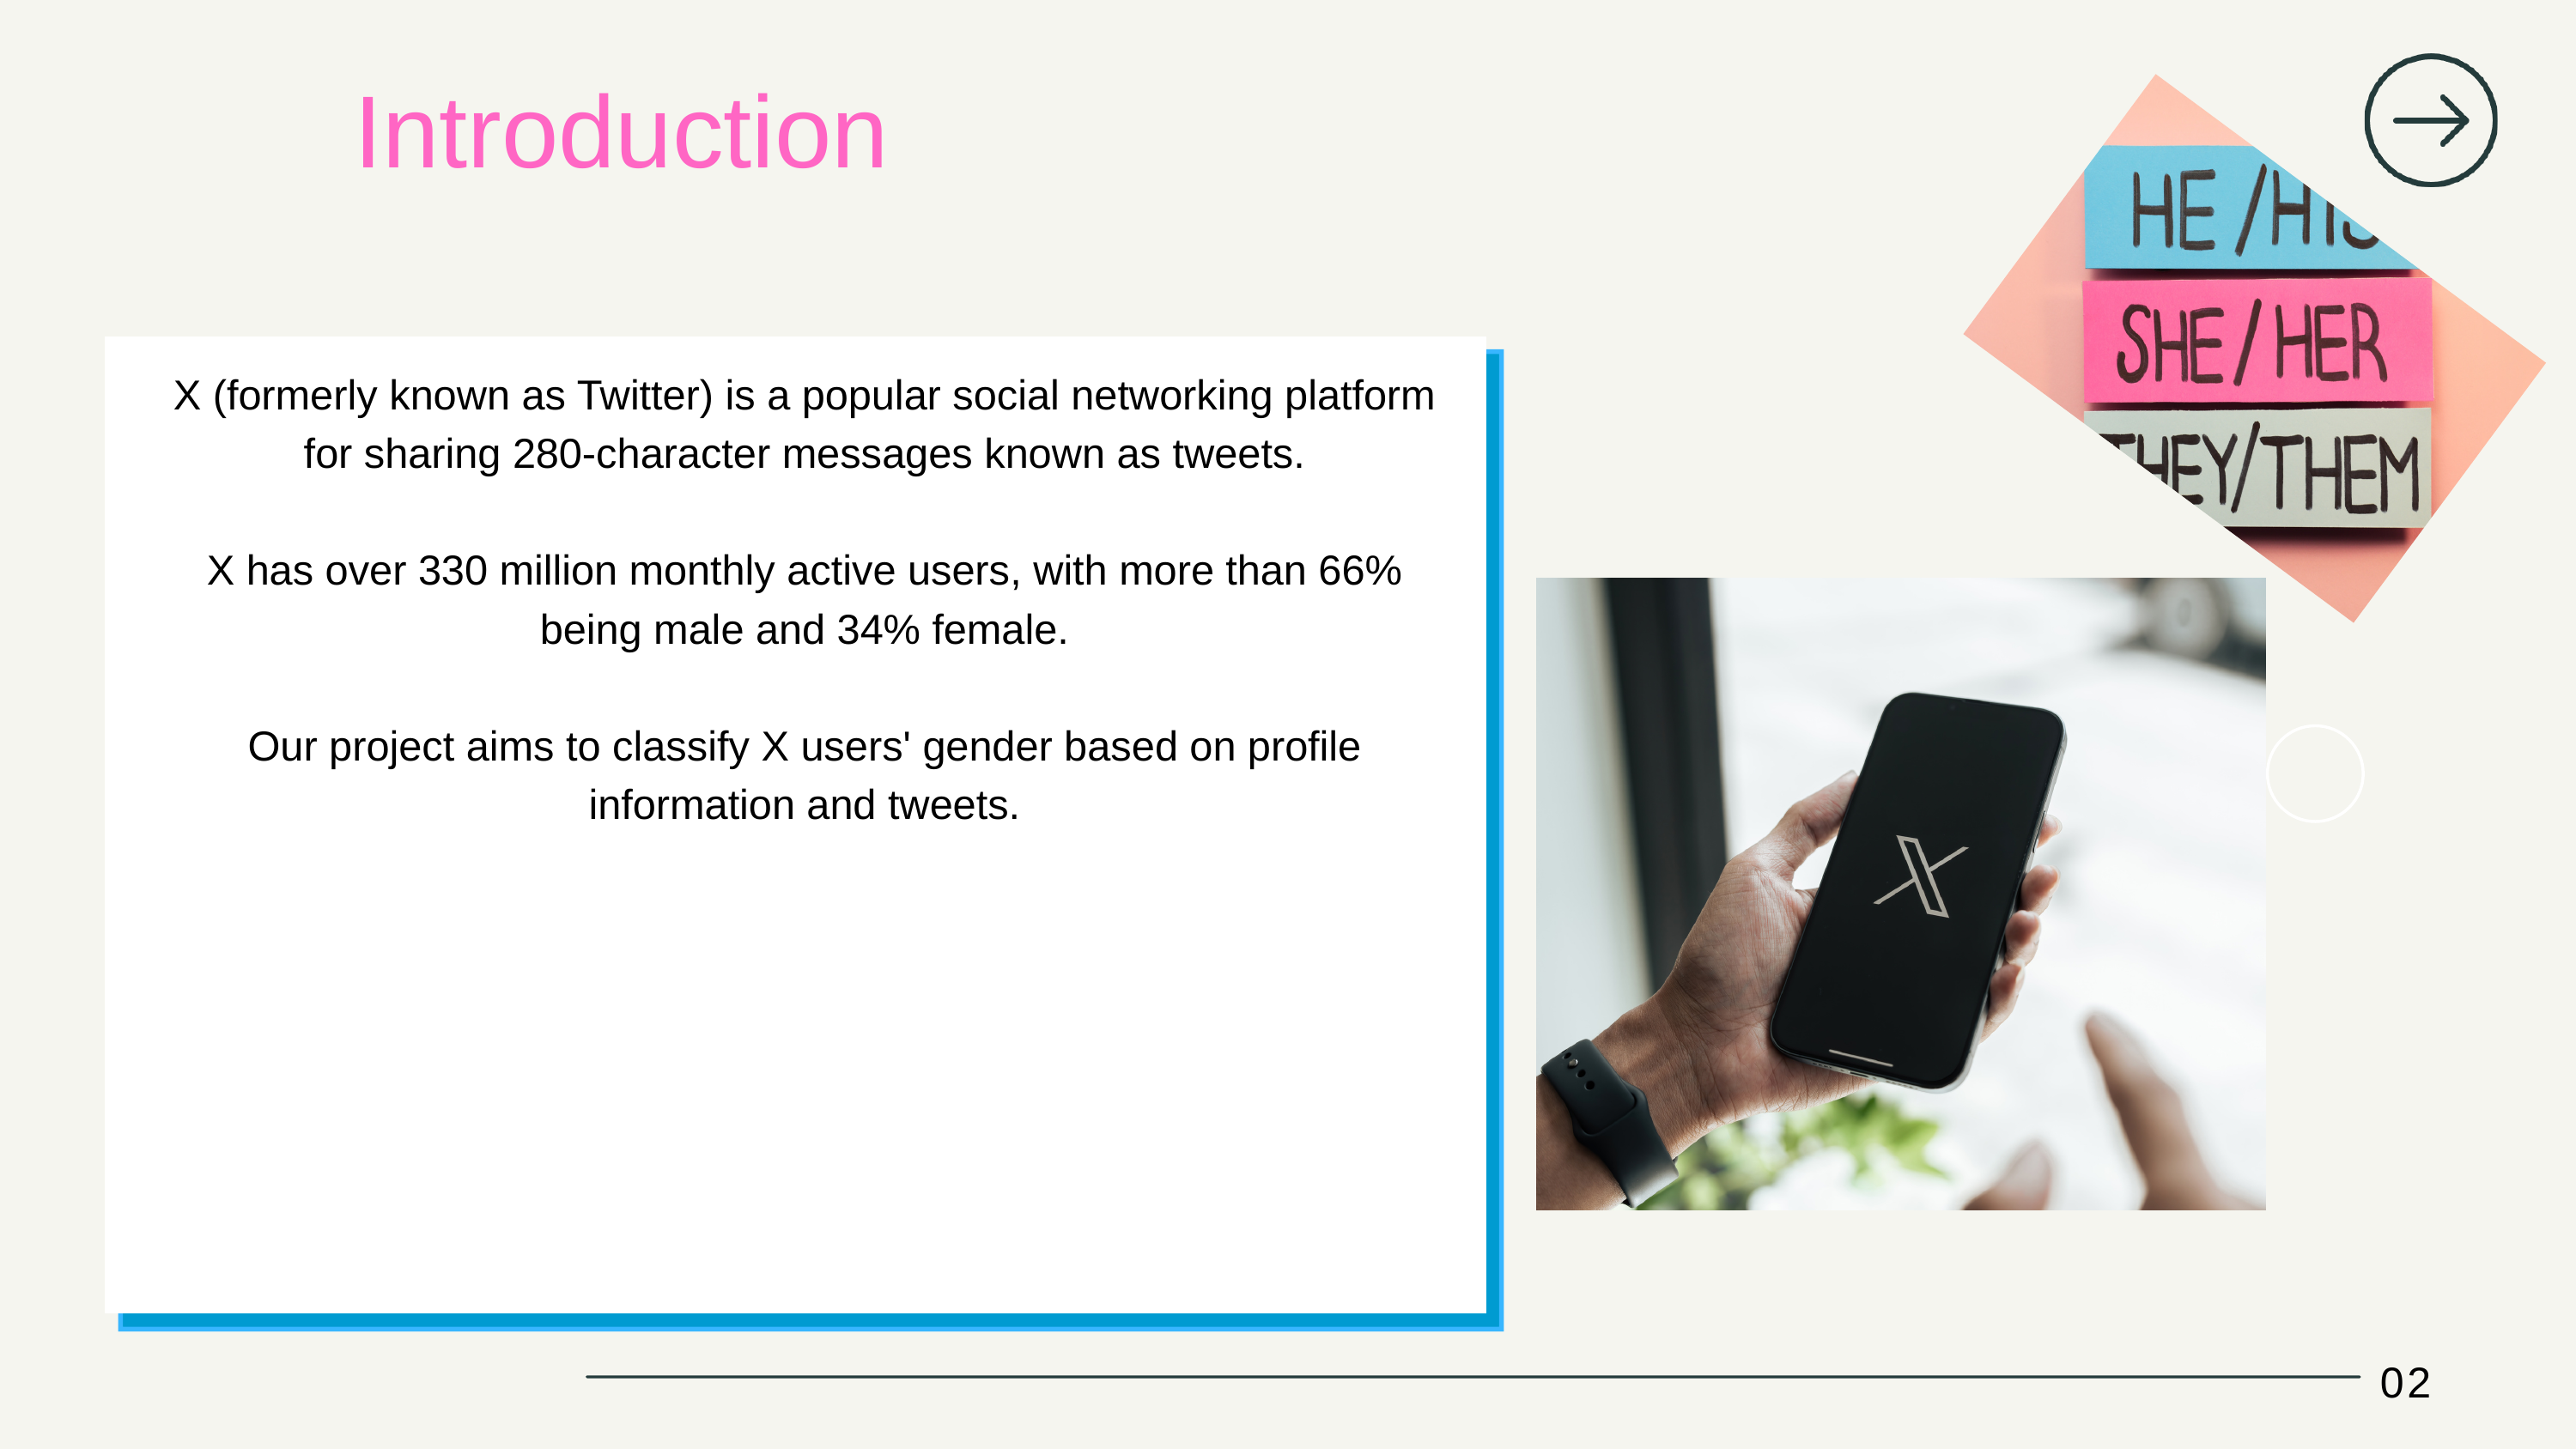

Introduction

X (formerly known as Twitter) is a popular social networking platform for sharing 280-character messages known as tweets.

X has over 330 million monthly active users, with more than 66% being male and 34% female.

Our project aims to classify X users' gender based on profile information and tweets.

02